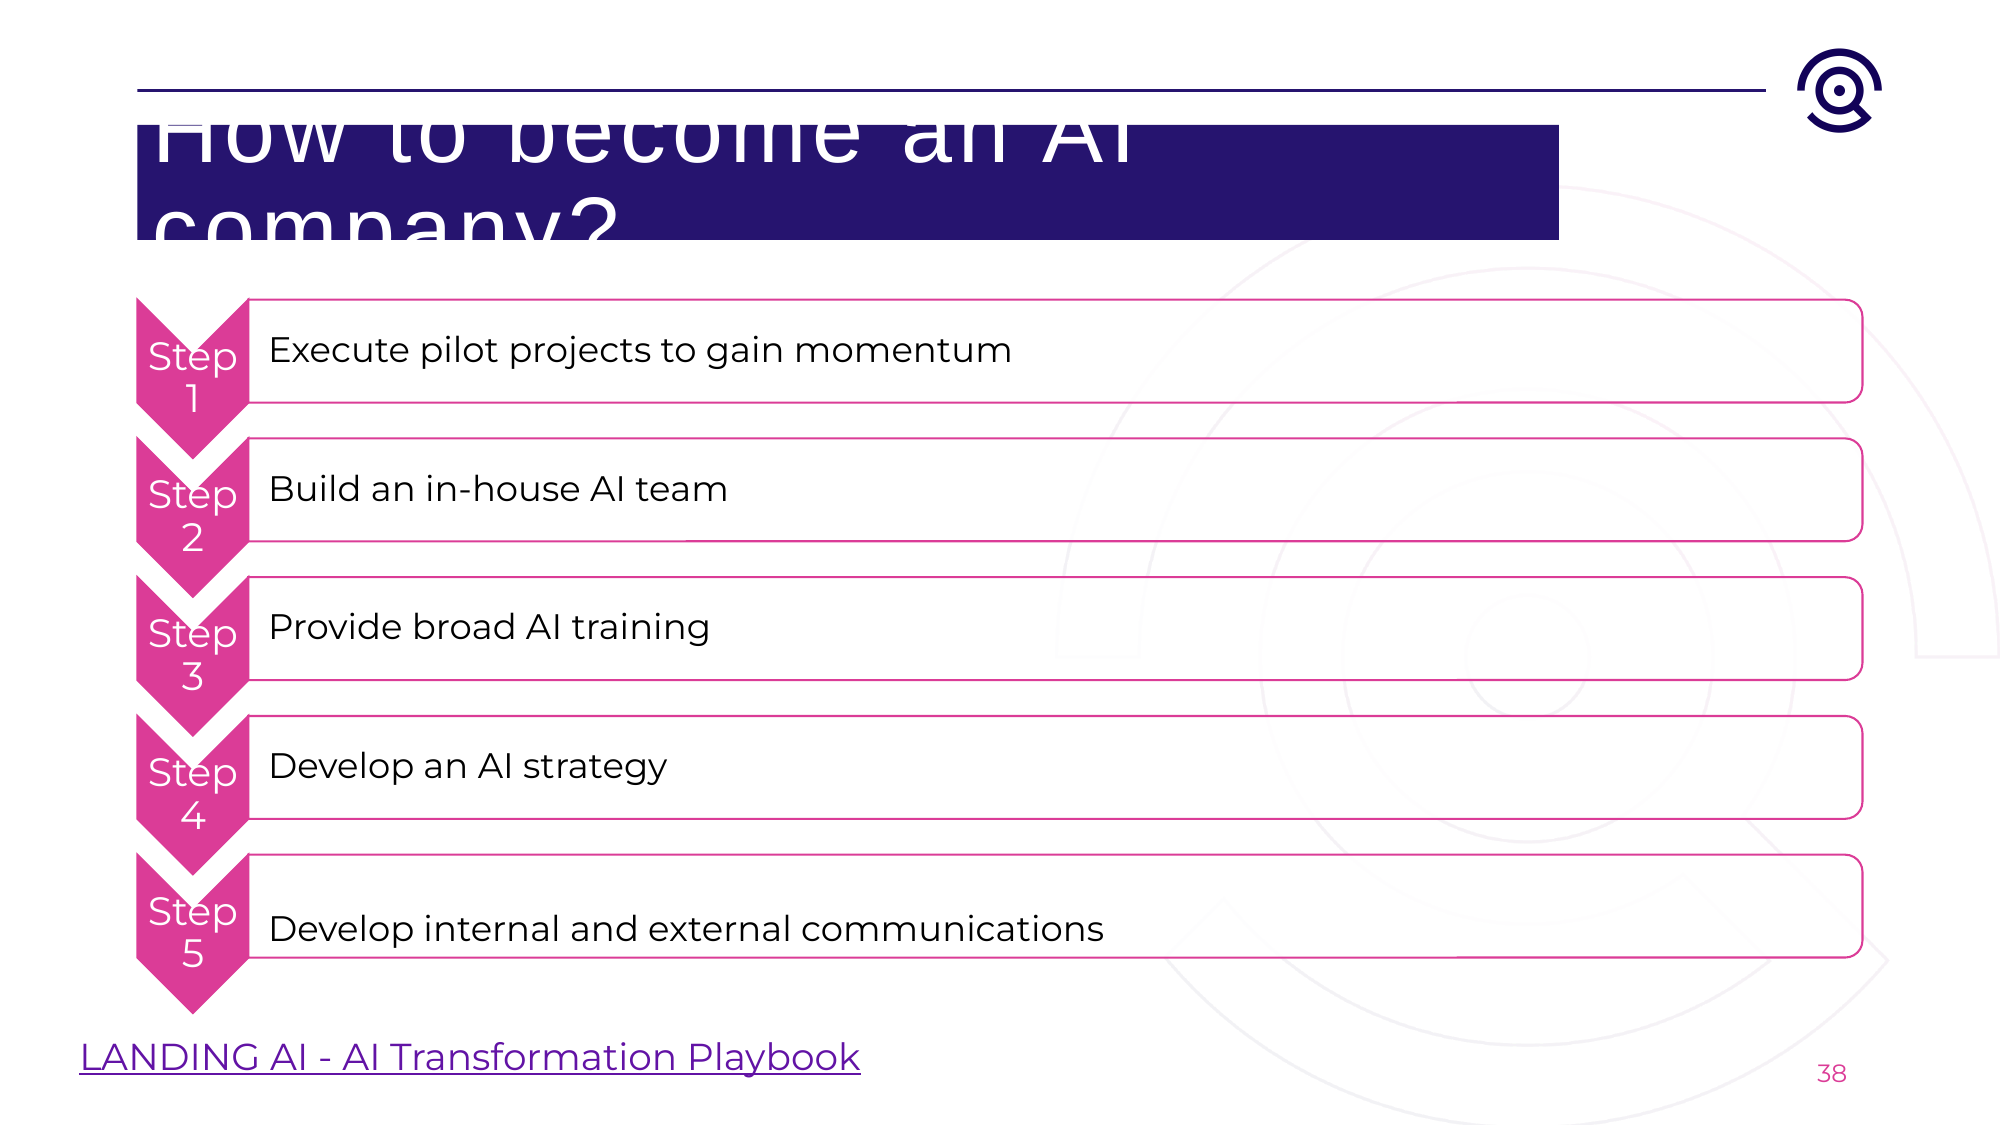

# How to become an AI company?
Step 1
Execute pilot projects to gain momentum
Step 2
Build an in-house AI team
Step 3
Provide broad AI training
Step 4
Develop an AI strategy
Step 5

Develop internal and external communications
LANDING AI - AI Transformation Playbook
38